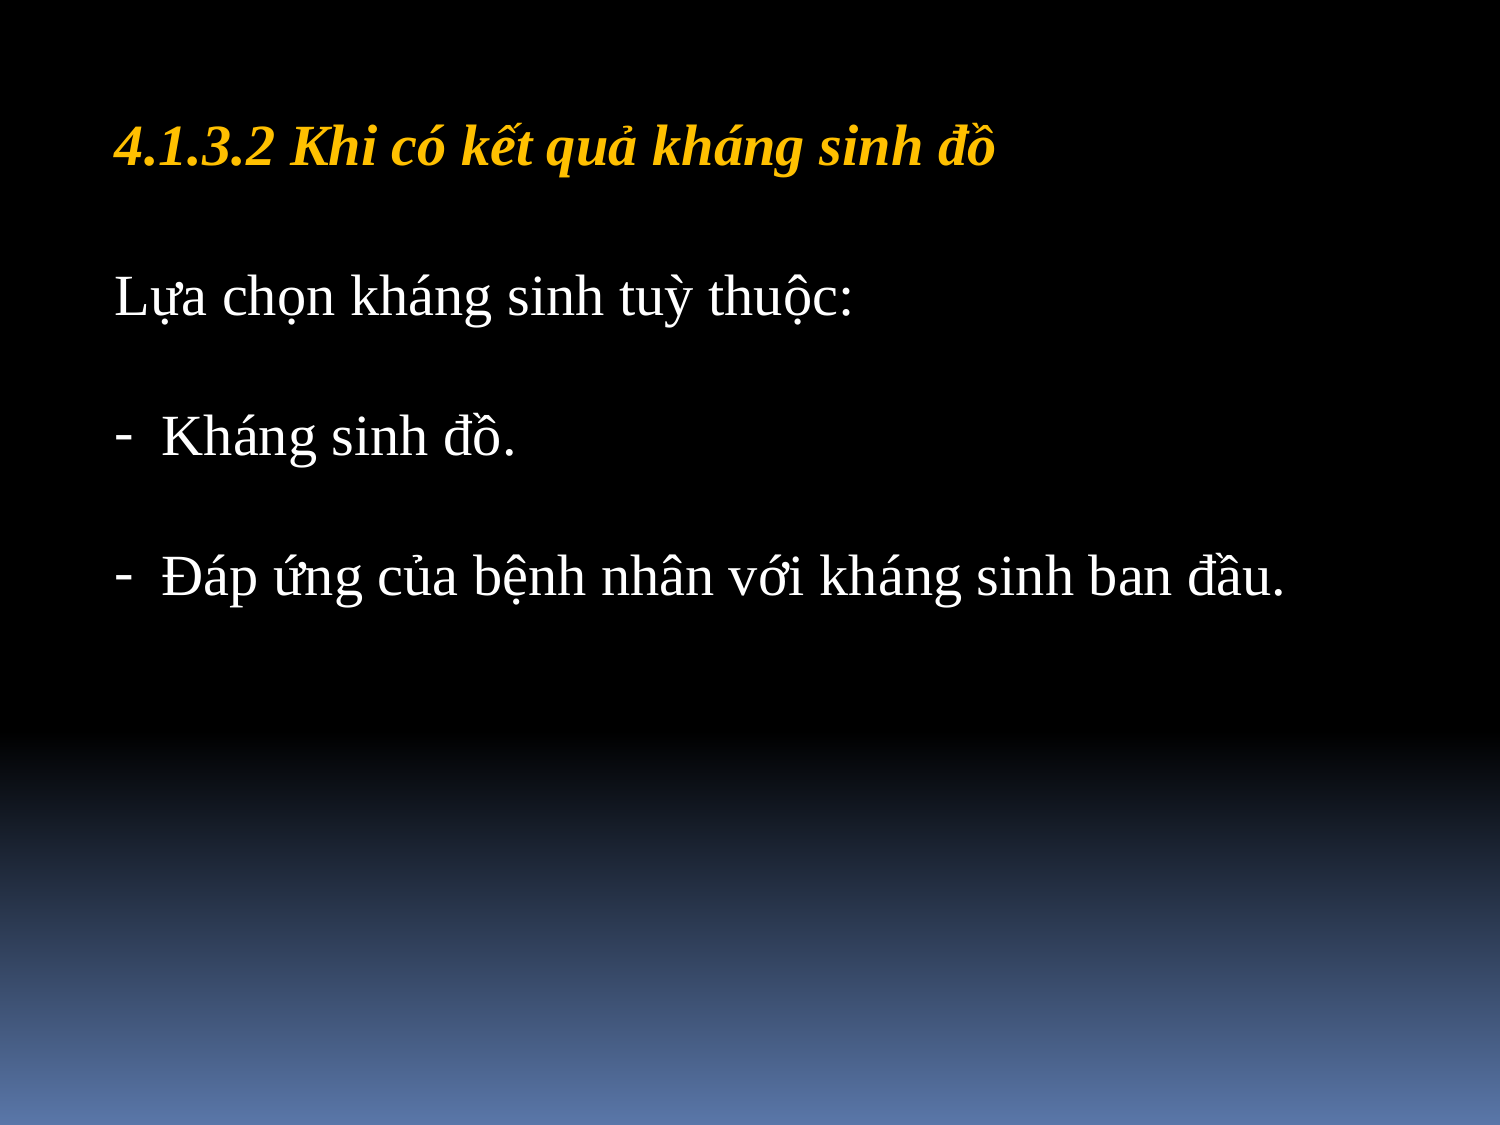

4.1.3.2 Khi có kết quả kháng sinh đồ
Lựa chọn kháng sinh tuỳ thuộc:

Kháng sinh đồ.

Đáp ứng của bệnh nhân với kháng sinh ban đầu.